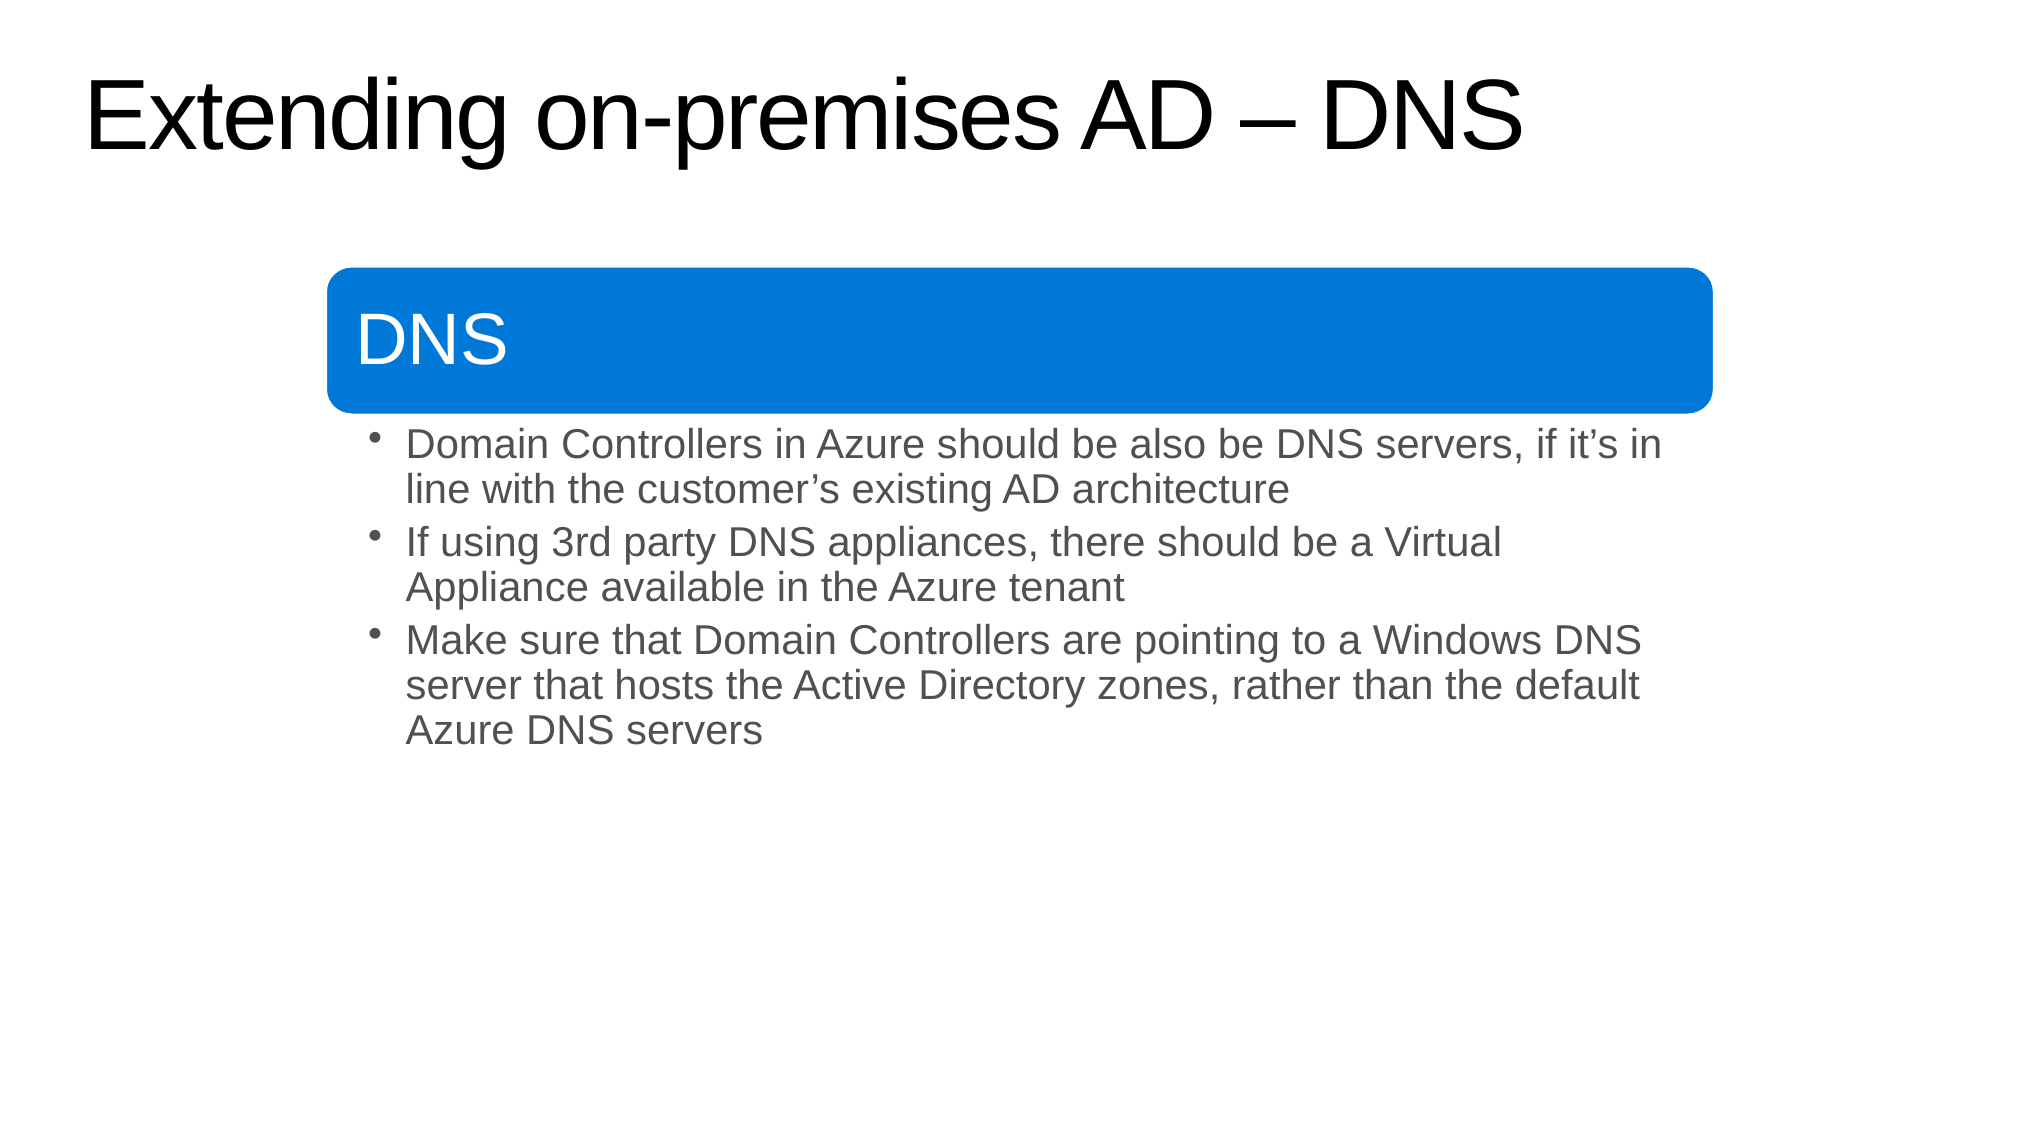

# Extending on-premises AD – DNS
DNS
Domain Controllers in Azure should be also be DNS servers, if it’s in line with the customer’s existing AD architecture
If using 3rd party DNS appliances, there should be a Virtual Appliance available in the Azure tenant
Make sure that Domain Controllers are pointing to a Windows DNS server that hosts the Active Directory zones, rather than the default Azure DNS servers